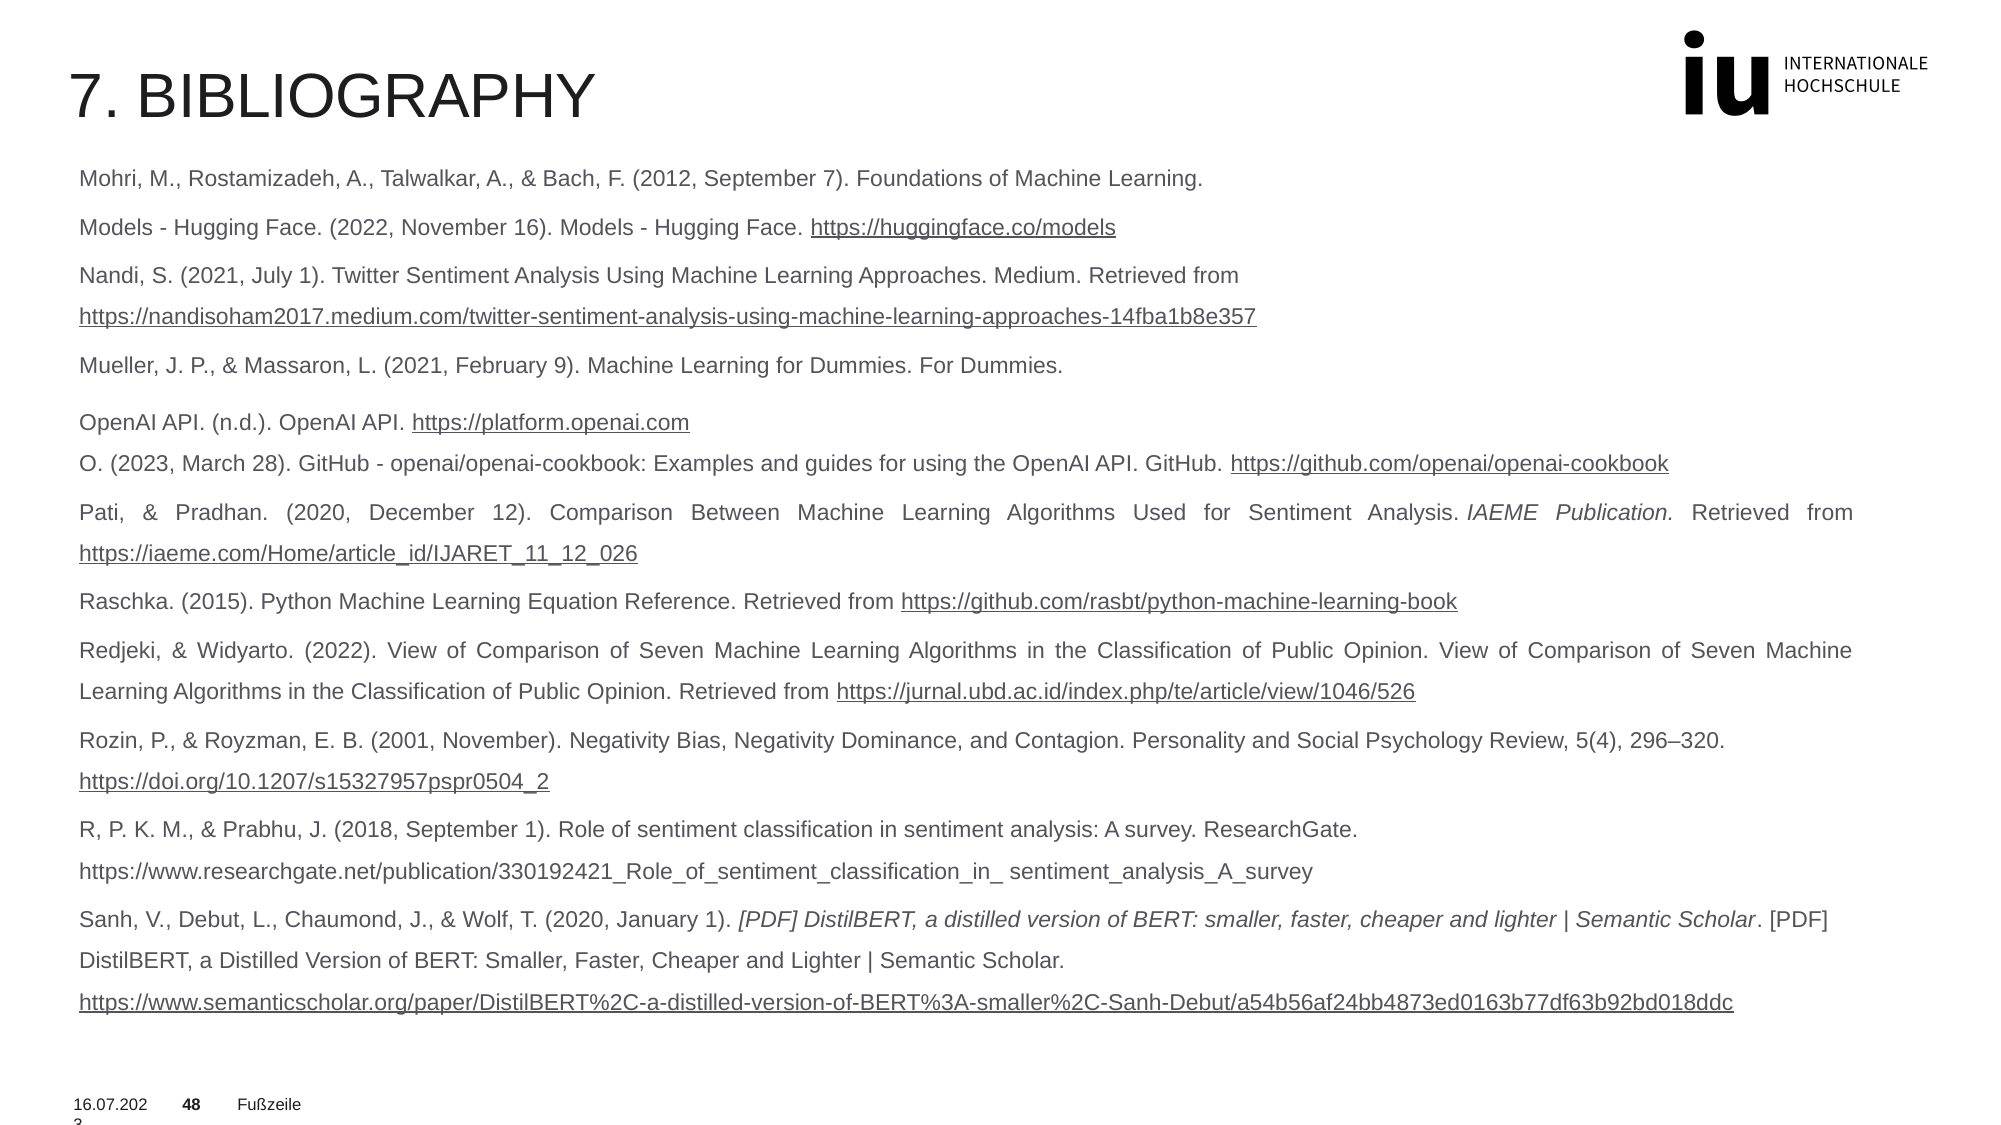

# 7. Bibliography
Mohri, M., Rostamizadeh, A., Talwalkar, A., & Bach, F. (2012, September 7). Foundations of Machine Learning.
Models - Hugging Face. (2022, November 16). Models - Hugging Face. https://huggingface.co/models
Nandi, S. (2021, July 1). Twitter Sentiment Analysis Using Machine Learning Approaches. Medium. Retrieved from https://nandisoham2017.medium.com/twitter-sentiment-analysis-using-machine-learning-approaches-14fba1b8e357
Mueller, J. P., & Massaron, L. (2021, February 9). Machine Learning for Dummies. For Dummies.
OpenAI API. (n.d.). OpenAI API. https://platform.openai.com
O. (2023, March 28). GitHub - openai/openai-cookbook: Examples and guides for using the OpenAI API. GitHub. https://github.com/openai/openai-cookbook
Pati, & Pradhan. (2020, December 12). Comparison Between Machine Learning Algorithms Used for Sentiment Analysis. IAEME Publication. Retrieved from https://iaeme.com/Home/article_id/IJARET_11_12_026
Raschka. (2015). Python Machine Learning Equation Reference. Retrieved from https://github.com/rasbt/python-machine-learning-book
Redjeki, & Widyarto. (2022). View of Comparison of Seven Machine Learning Algorithms in the Classification of Public Opinion. View of Comparison of Seven Machine Learning Algorithms in the Classification of Public Opinion. Retrieved from https://jurnal.ubd.ac.id/index.php/te/article/view/1046/526
Rozin, P., & Royzman, E. B. (2001, November). Negativity Bias, Negativity Dominance, and Contagion. Personality and Social Psychology Review, 5(4), 296–320. https://doi.org/10.1207/s15327957pspr0504_2
R, P. K. M., & Prabhu, J. (2018, September 1). Role of sentiment classification in sentiment analysis: A survey. ResearchGate. https://www.researchgate.net/publication/330192421_Role_of_sentiment_classification_in_ sentiment_analysis_A_survey
Sanh, V., Debut, L., Chaumond, J., & Wolf, T. (2020, January 1). [PDF] DistilBERT, a distilled version of BERT: smaller, faster, cheaper and lighter | Semantic Scholar. [PDF] DistilBERT, a Distilled Version of BERT: Smaller, Faster, Cheaper and Lighter | Semantic Scholar. https://www.semanticscholar.org/paper/DistilBERT%2C-a-distilled-version-of-BERT%3A-smaller%2C-Sanh-Debut/a54b56af24bb4873ed0163b77df63b92bd018ddc

16.07.2023
48
Fußzeile